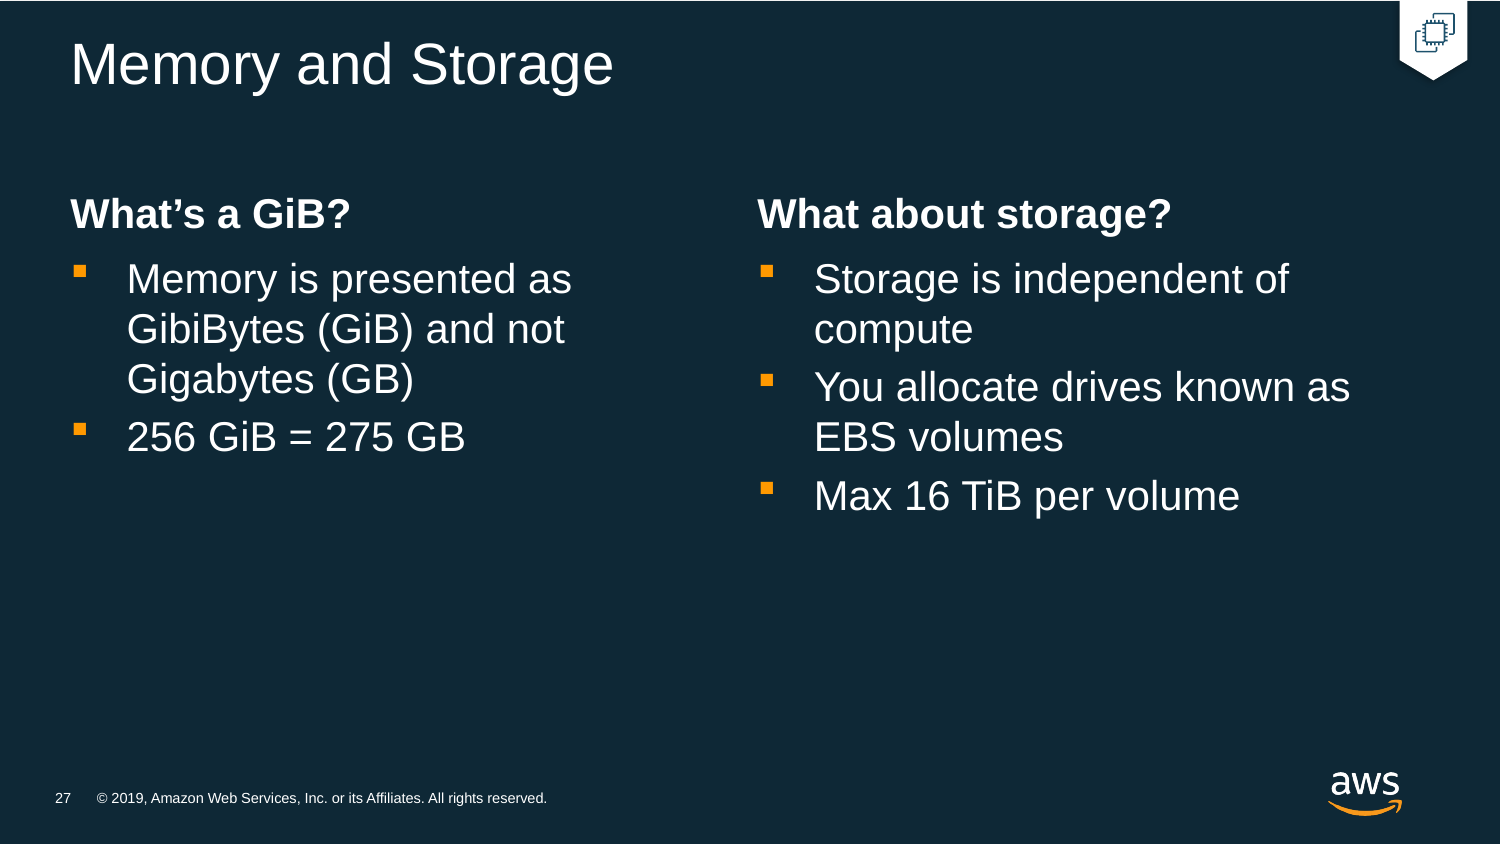

# Memory and Storage
What’s a GiB?
What about storage?
Memory is presented as GibiBytes (GiB) and not Gigabytes (GB)
256 GiB = 275 GB

Storage is independent of compute
You allocate drives known as EBS volumes
Max 16 TiB per volume